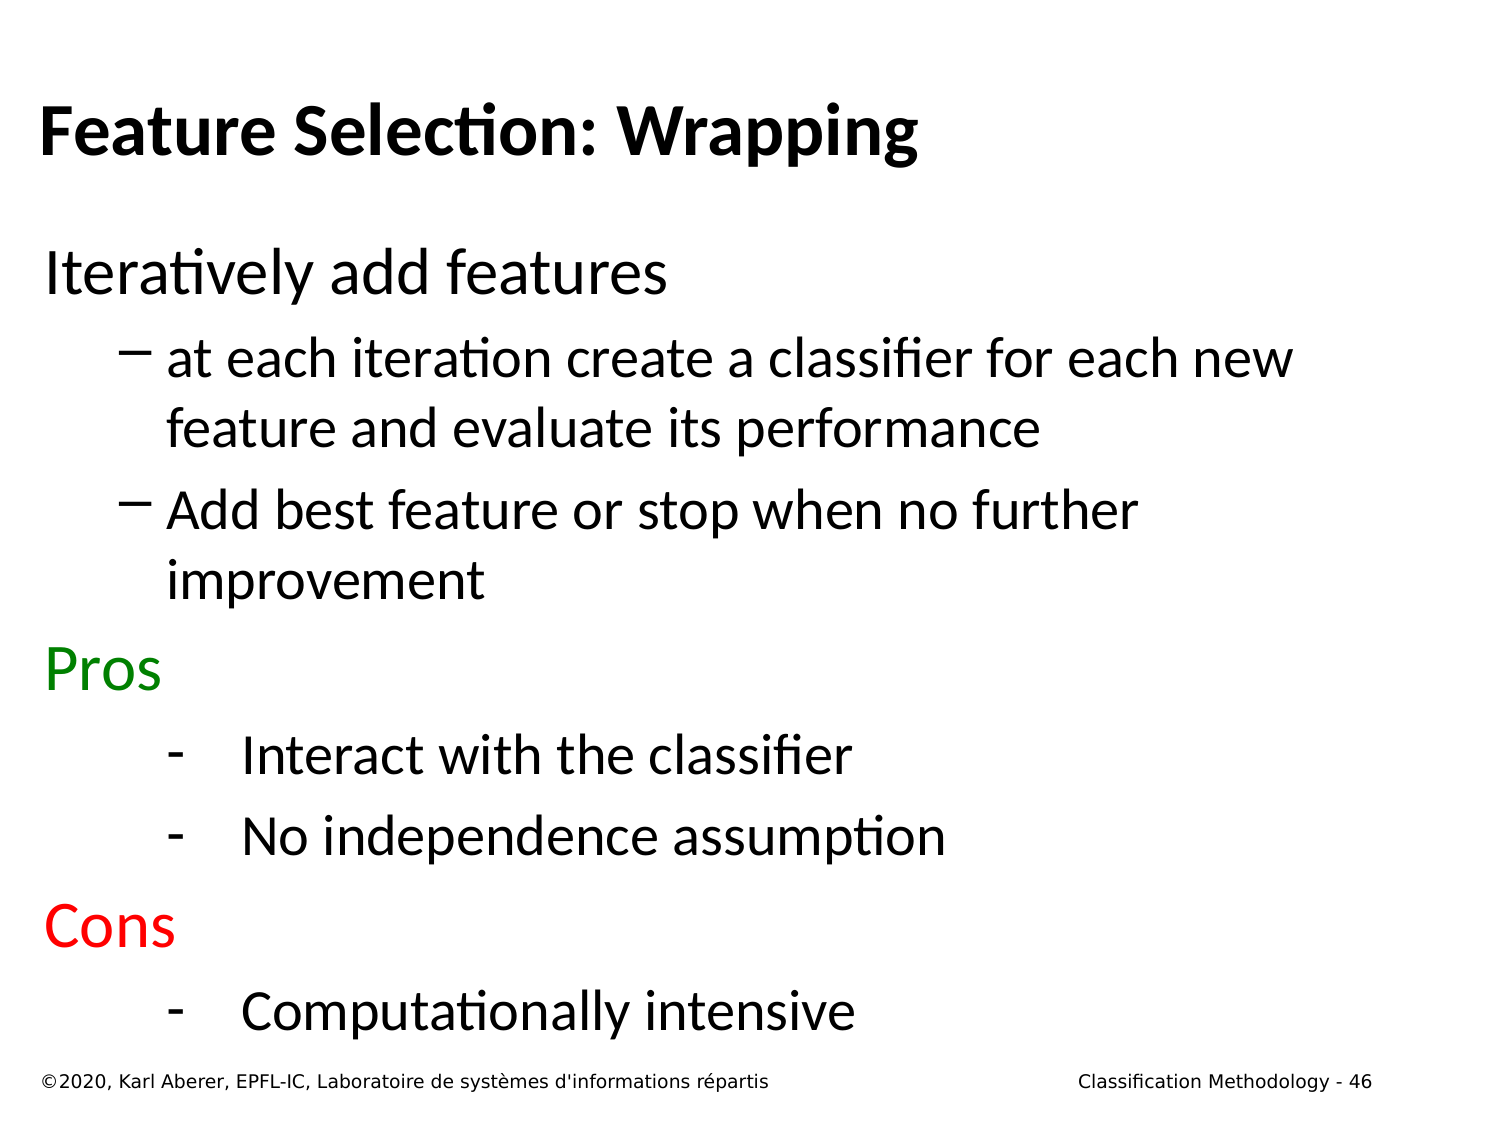

# Feature Selection: Wrapping
Iteratively add features
at each iteration create a classifier for each new feature and evaluate its performance
Add best feature or stop when no further improvement
Pros
Interact with the classifier
No independence assumption
Cons
Computationally intensive
©2020, Karl Aberer, EPFL-IC, Laboratoire de systèmes d'informations répartis